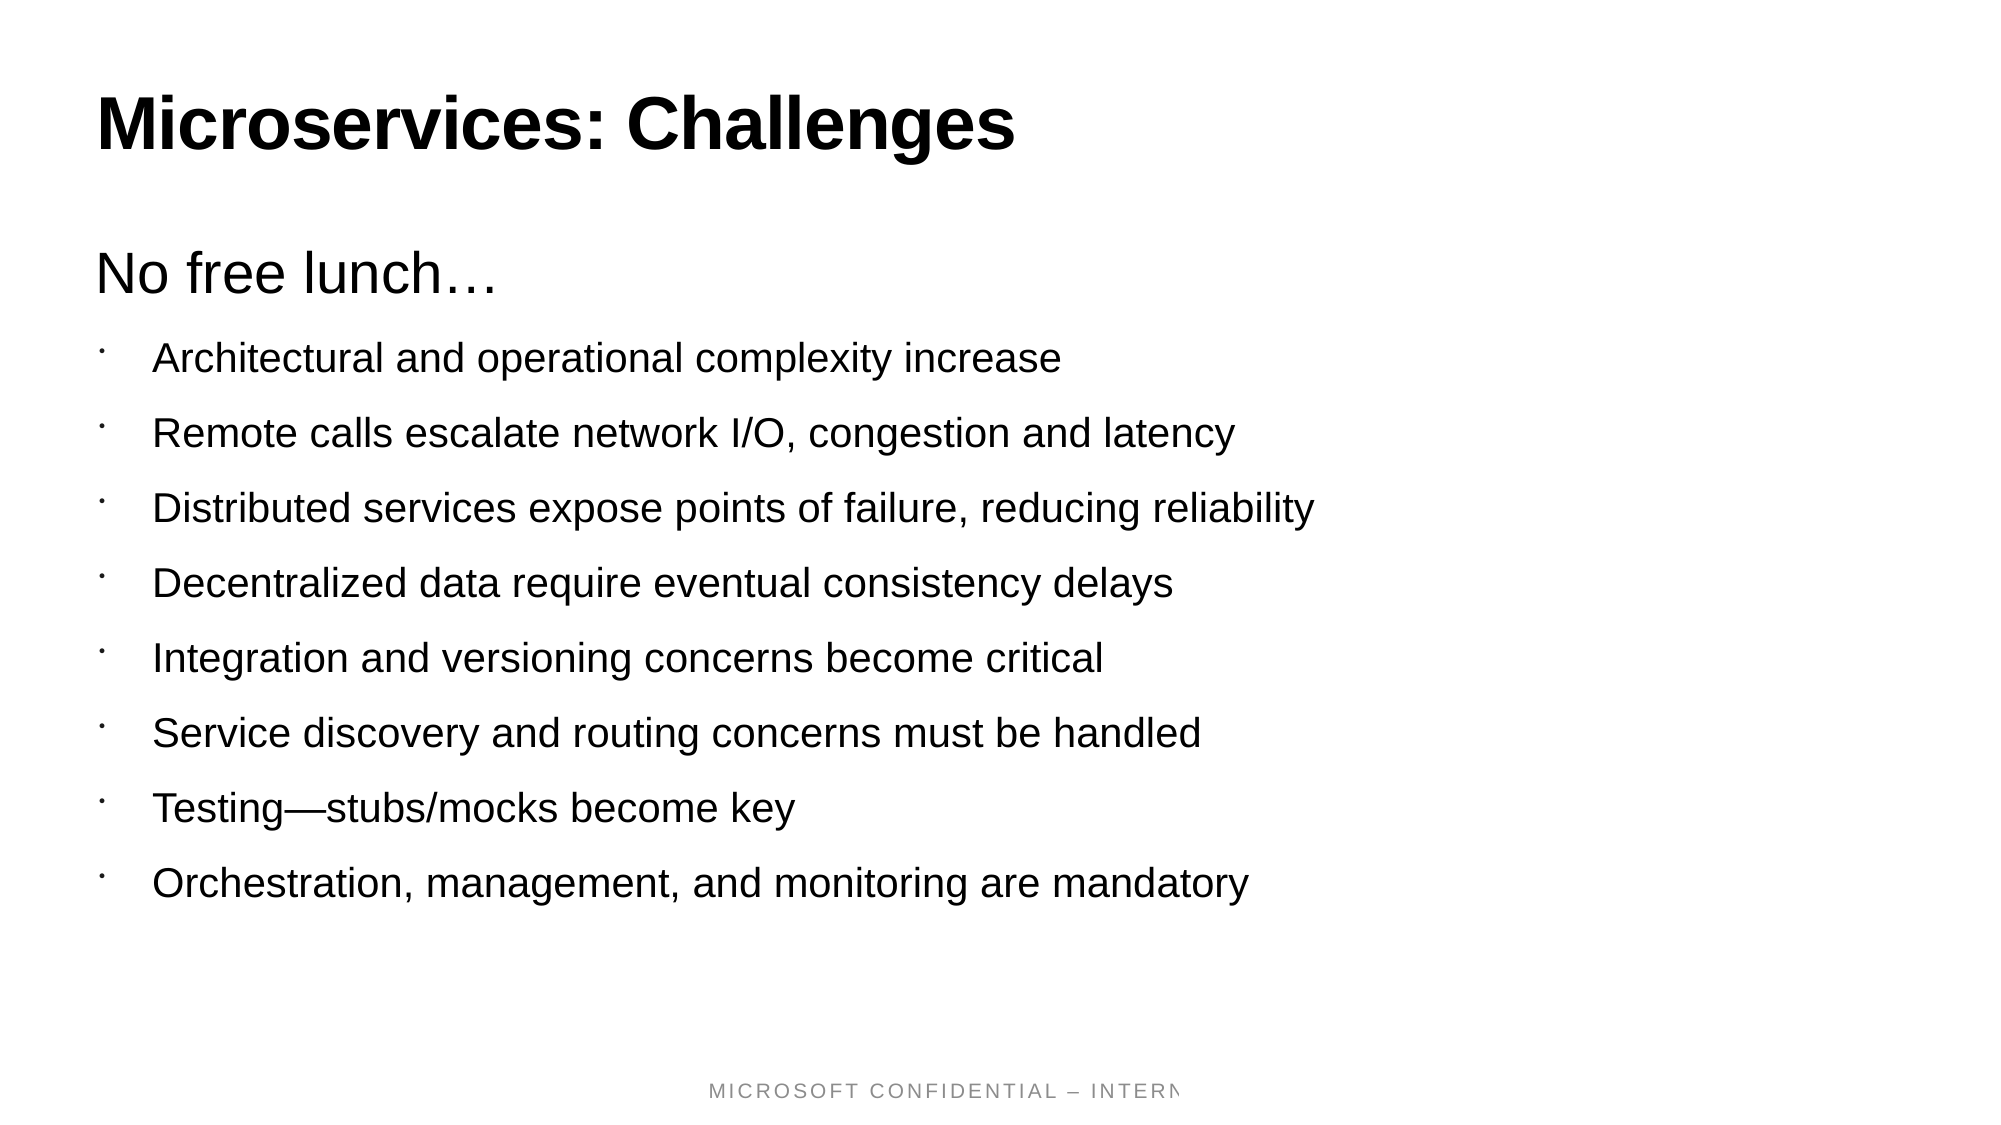

# Microservices: Challenges
No free lunch…
Architectural and operational complexity increase
Remote calls escalate network I/O, congestion and latency
Distributed services expose points of failure, reducing reliability
Decentralized data require eventual consistency delays
Integration and versioning concerns become critical
Service discovery and routing concerns must be handled
Testing—stubs/mocks become key
Orchestration, management, and monitoring are mandatory